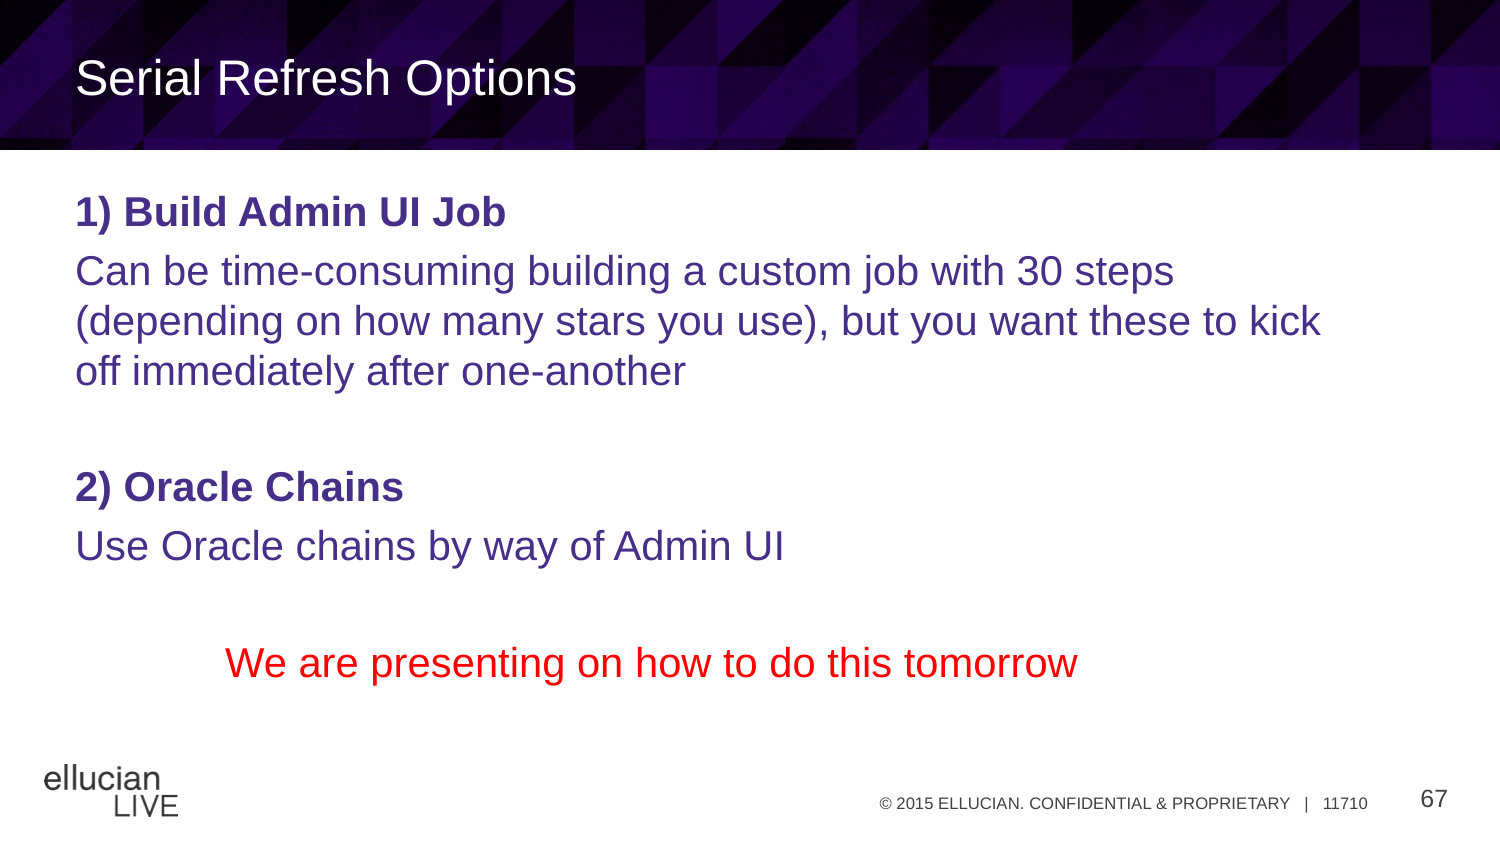

# Serial Refresh Options
1) Build Admin UI Job
Can be time-consuming building a custom job with 30 steps (depending on how many stars you use), but you want these to kick off immediately after one-another

2) Oracle Chains
Use Oracle chains by way of Admin UI

	We are presenting on how to do this tomorrow